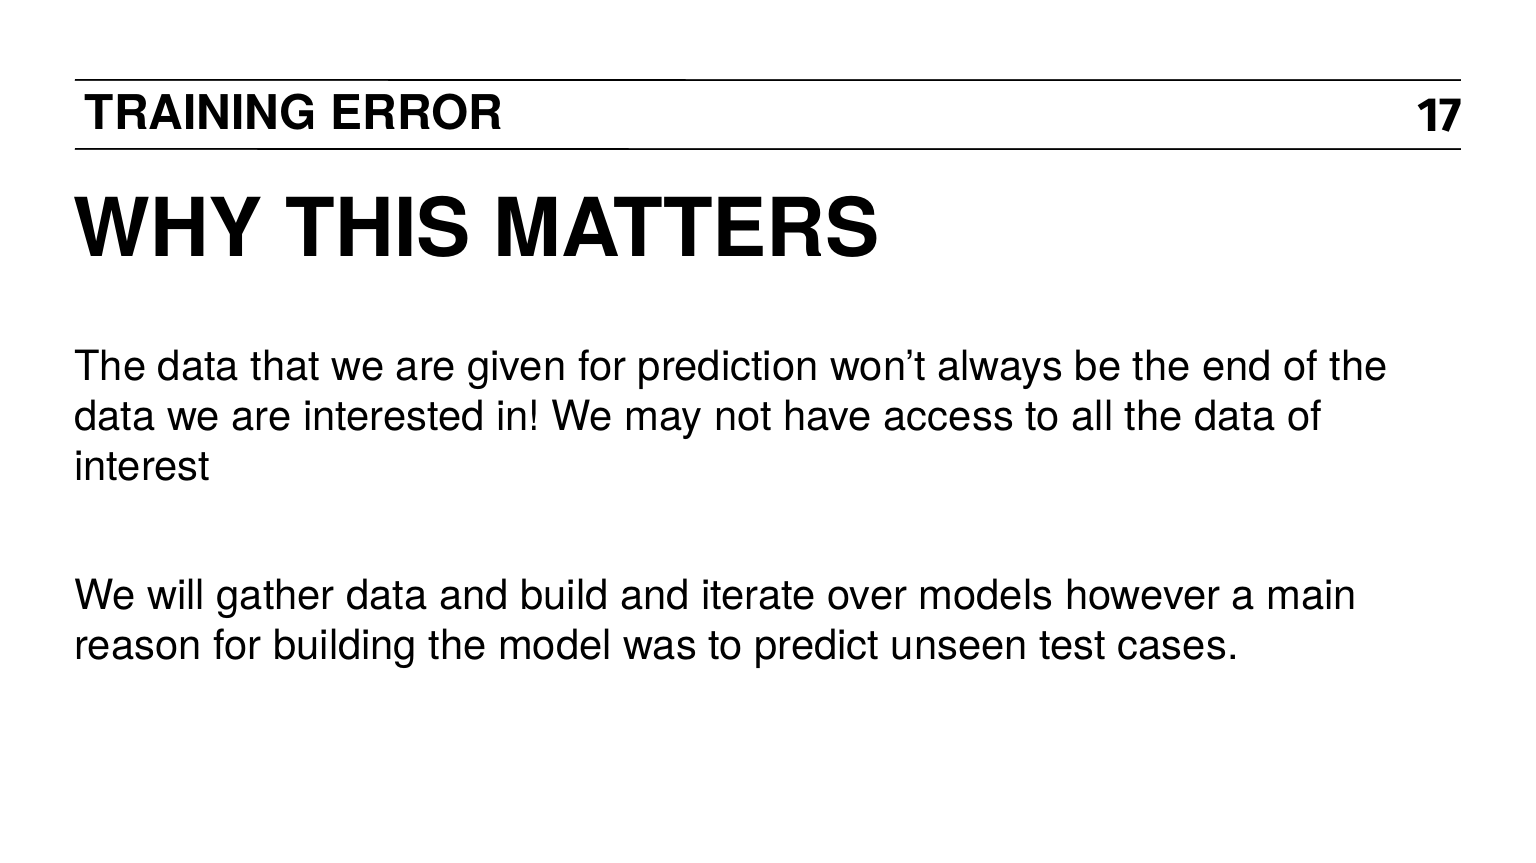

# TRAINING ERROR
17

Why this matters
The data that we are given for prediction won’t always be the end of the data we are interested in! We may not have access to all the data of interest

We will gather data and build and iterate over models however a main reason for building the model was to predict unseen test cases.